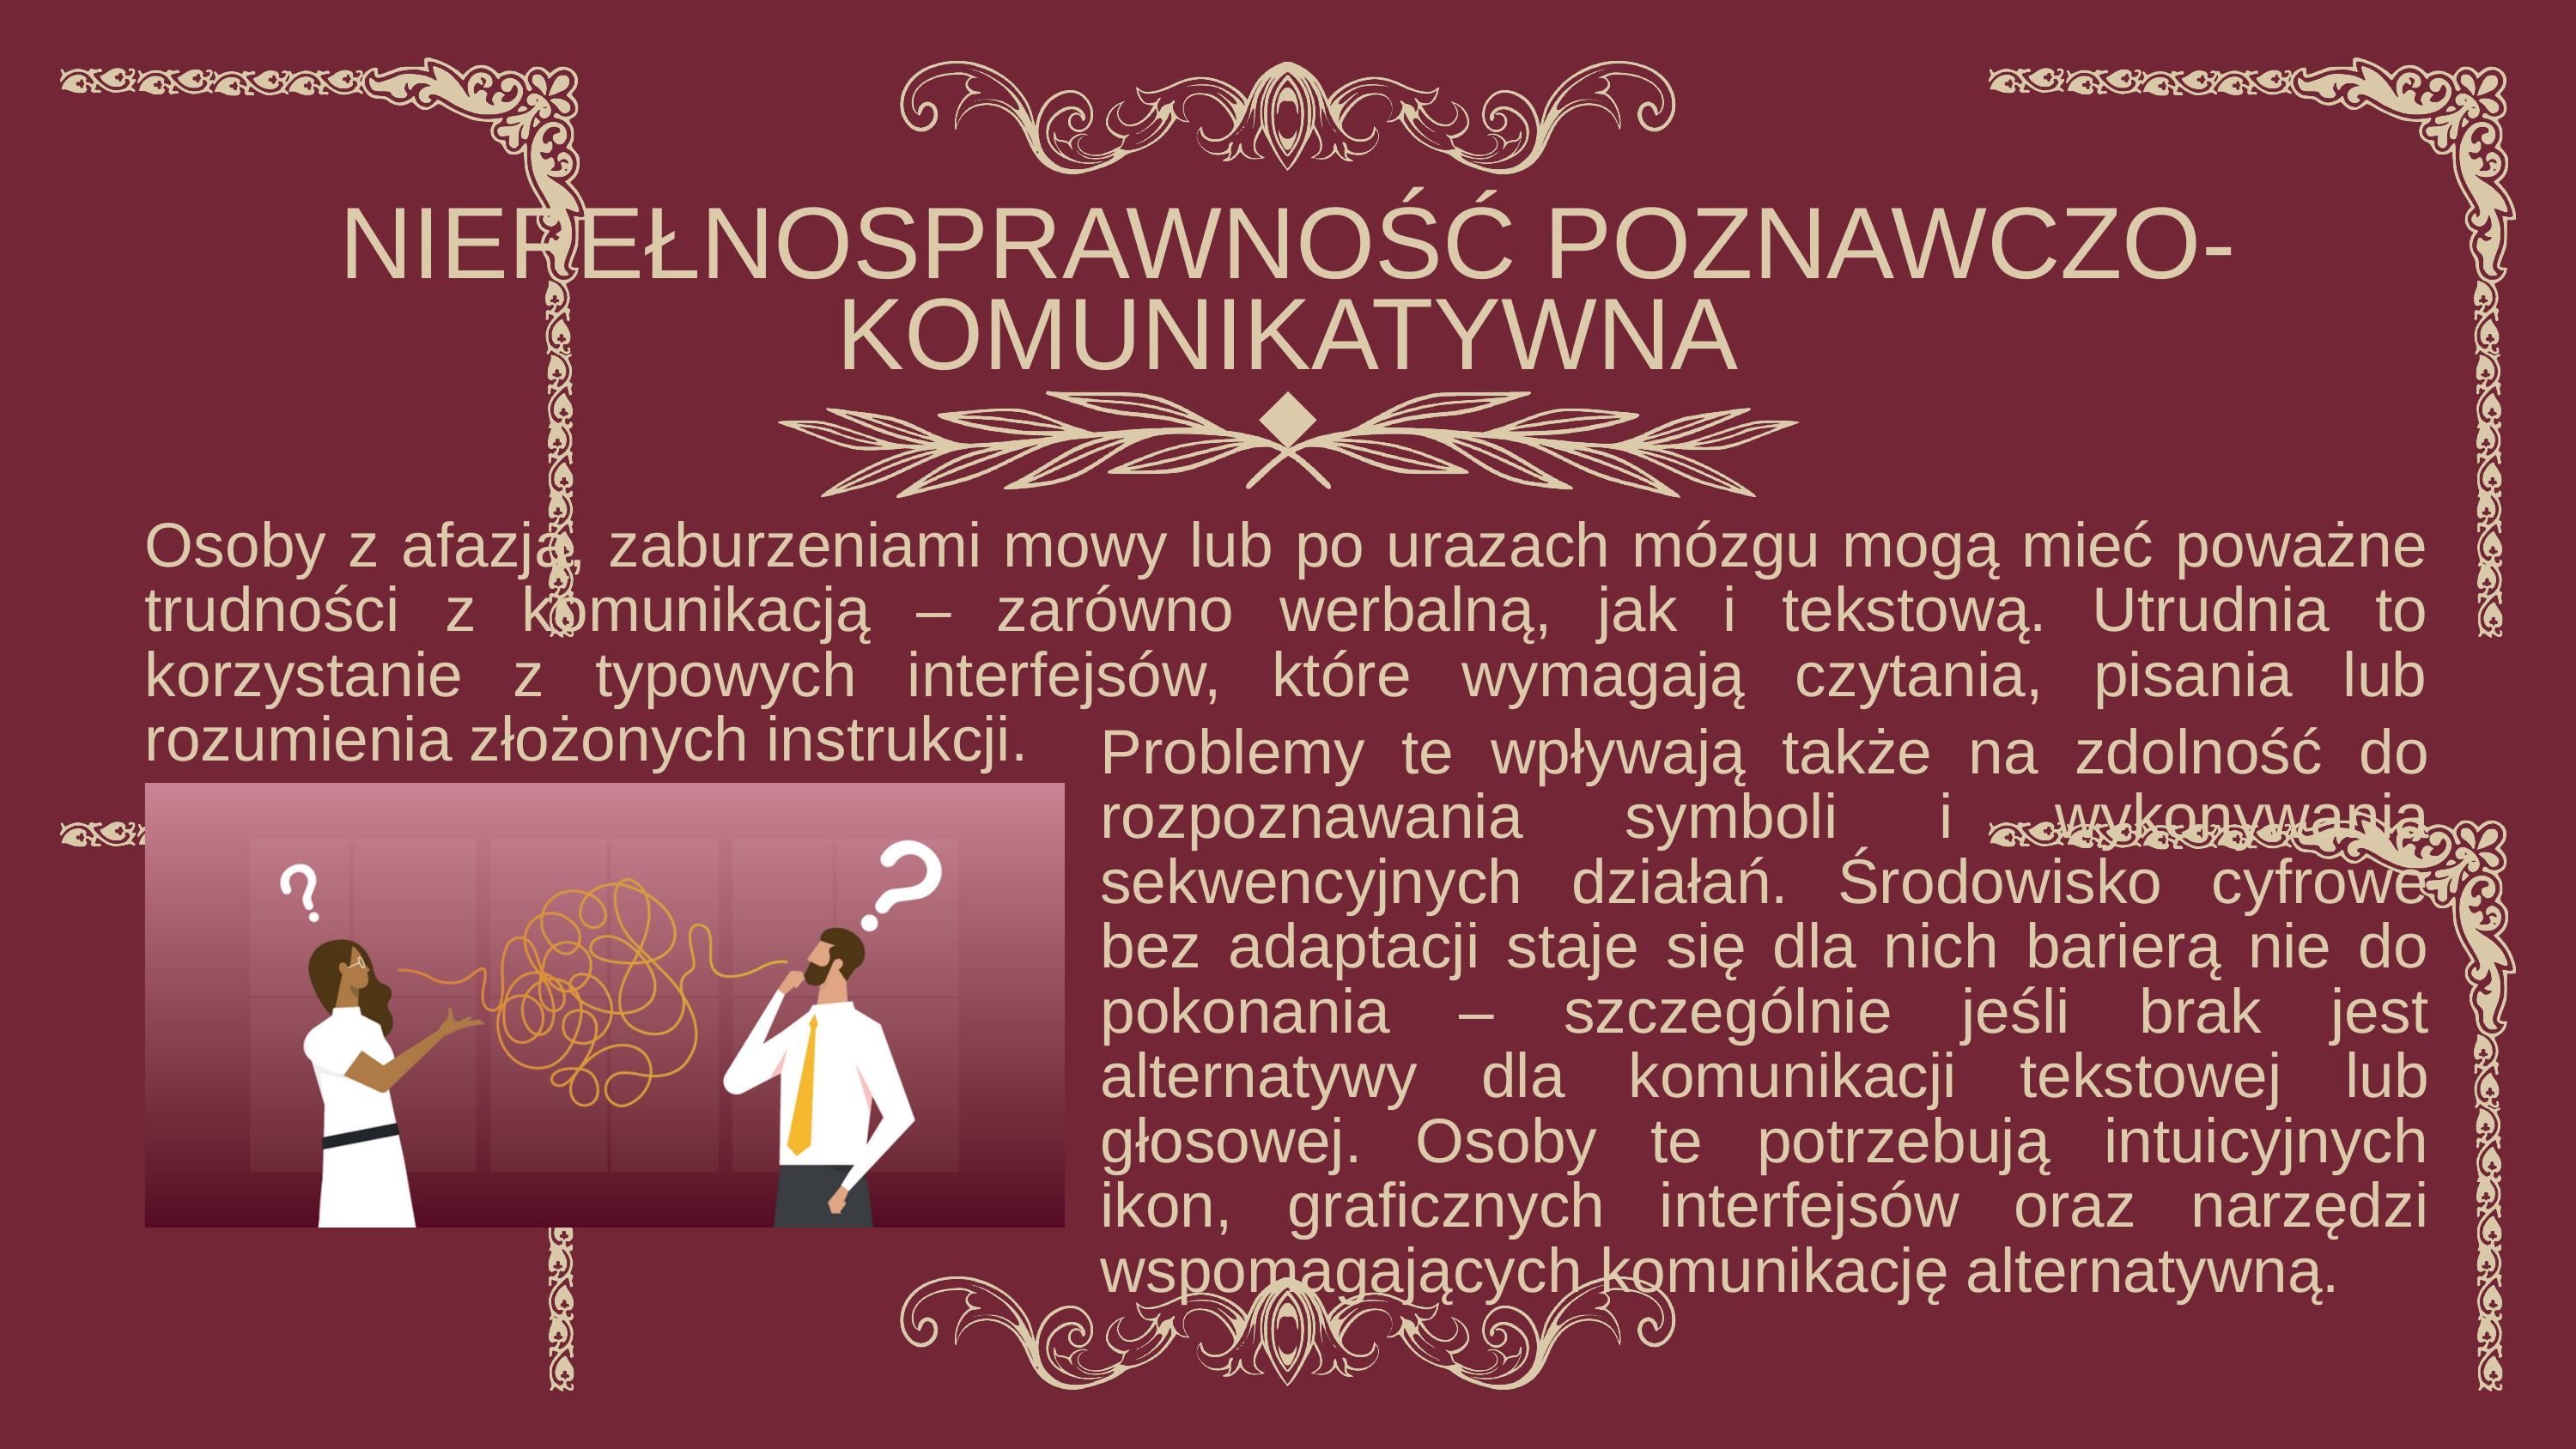

NIEPEŁNOSPRAWNOŚĆ POZNAWCZO-KOMUNIKATYWNA

Osoby z afazją, zaburzeniami mowy lub po urazach mózgu mogą mieć poważne trudności z komunikacją – zarówno werbalną, jak i tekstową. Utrudnia to korzystanie z typowych interfejsów, które wymagają czytania, pisania lub rozumienia złożonych instrukcji.
Problemy te wpływają także na zdolność do rozpoznawania symboli i wykonywania sekwencyjnych działań. Środowisko cyfrowe bez adaptacji staje się dla nich barierą nie do pokonania – szczególnie jeśli brak jest alternatywy dla komunikacji tekstowej lub głosowej. Osoby te potrzebują intuicyjnych ikon, graficznych interfejsów oraz narzędzi wspomagających komunikację alternatywną.